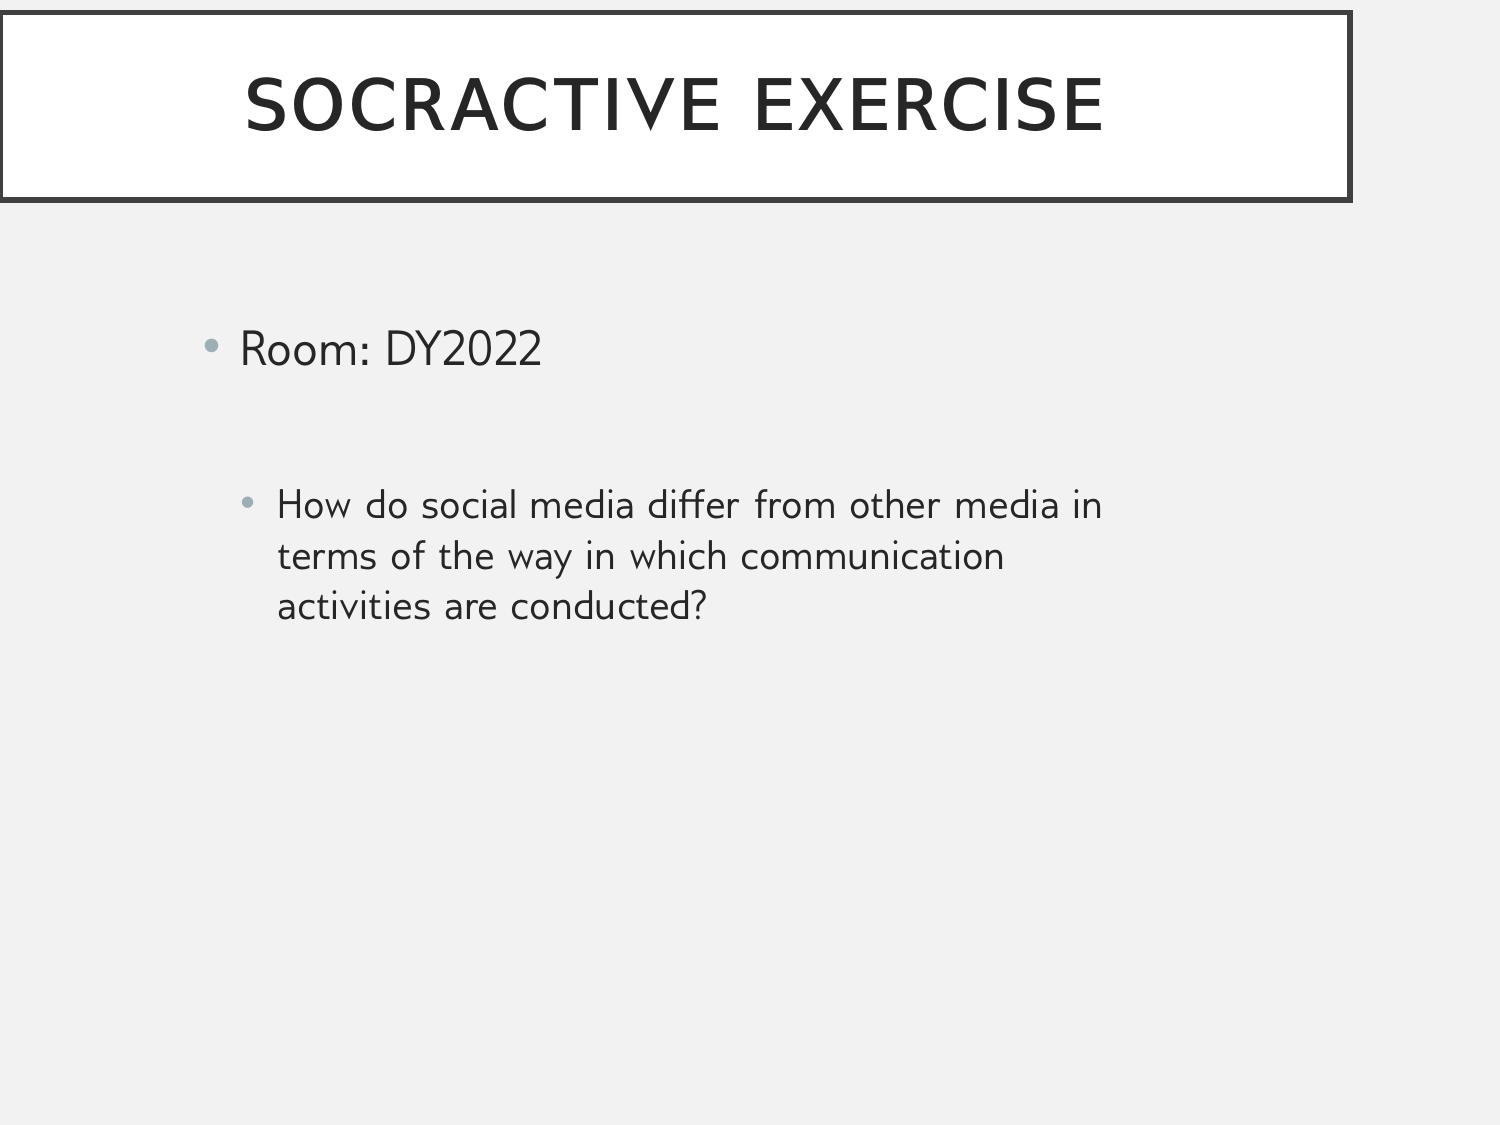

# Socractive Exercise
Room: DY2022

How do social media differ from other media in terms of the way in which communication activities are conducted?